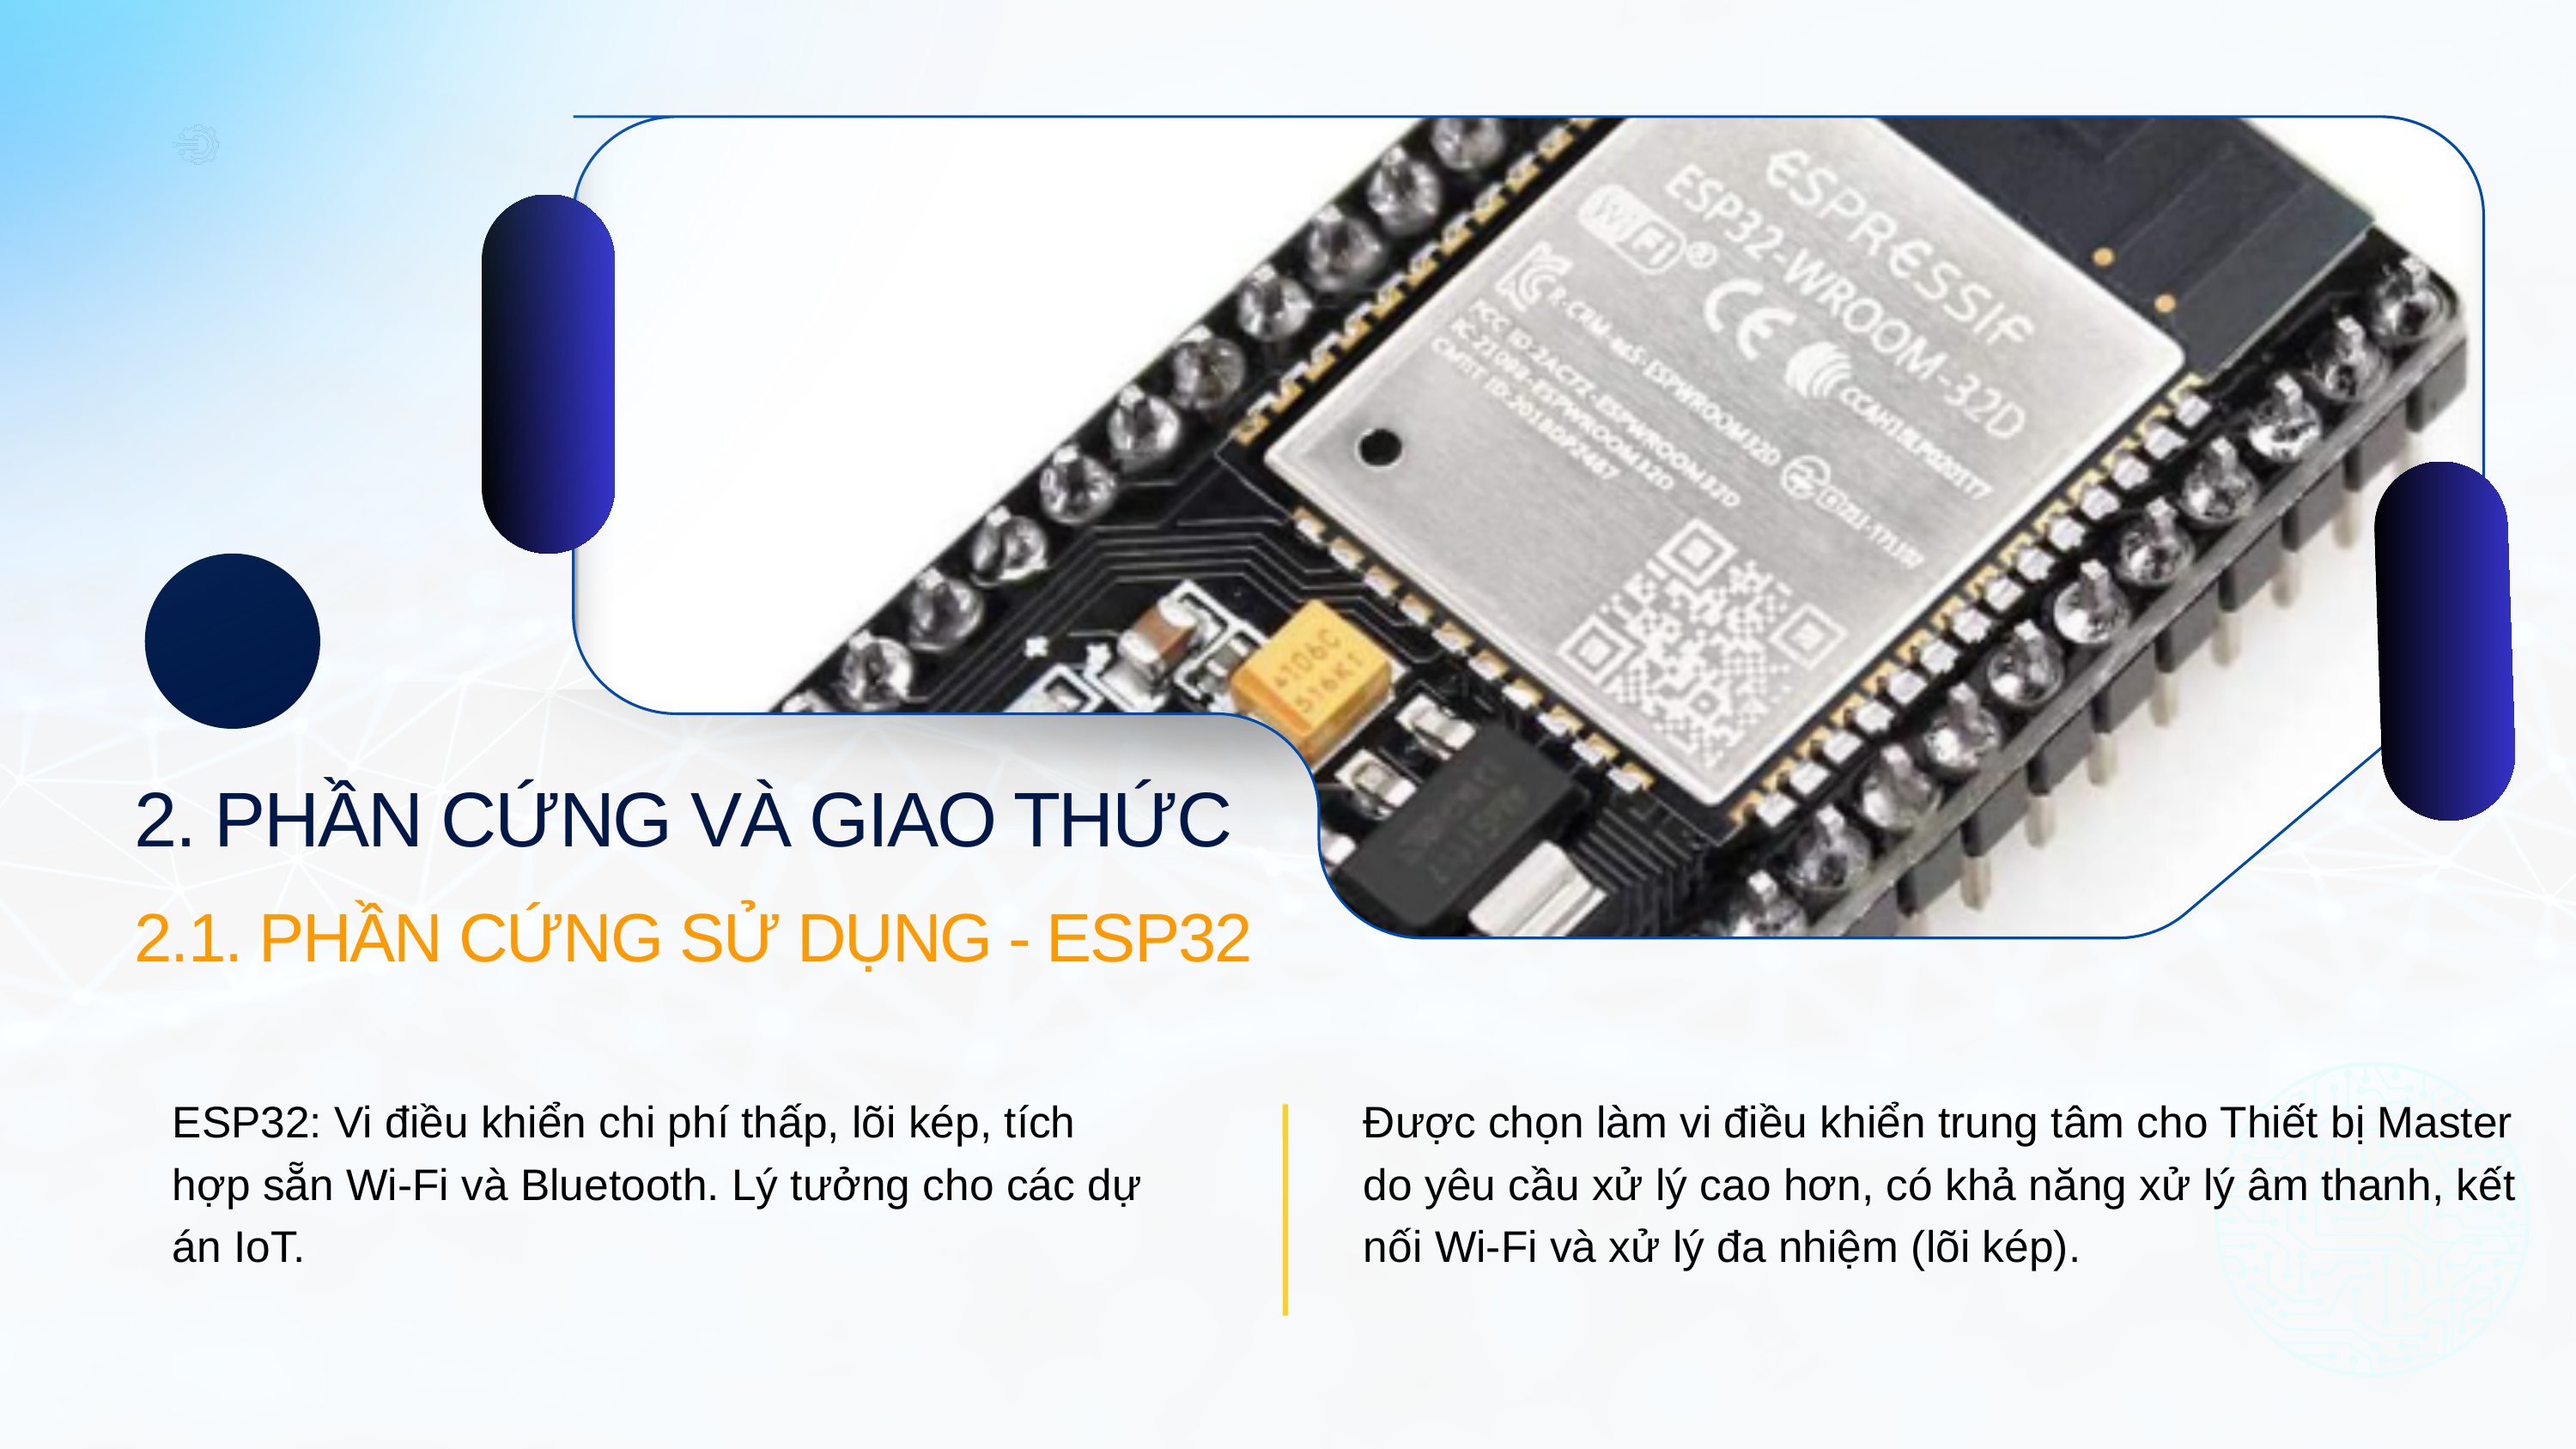

2. PHẦN CỨNG VÀ GIAO THỨC
2.1. PHẦN CỨNG SỬ DỤNG - ESP32

ESP32: Vi điều khiển chi phí thấp, lõi kép, tích hợp sẵn Wi-Fi và Bluetooth. Lý tưởng cho các dự án IoT.
Được chọn làm vi điều khiển trung tâm cho Thiết bị Master do yêu cầu xử lý cao hơn, có khả năng xử lý âm thanh, kết nối Wi-Fi và xử lý đa nhiệm (lõi kép).